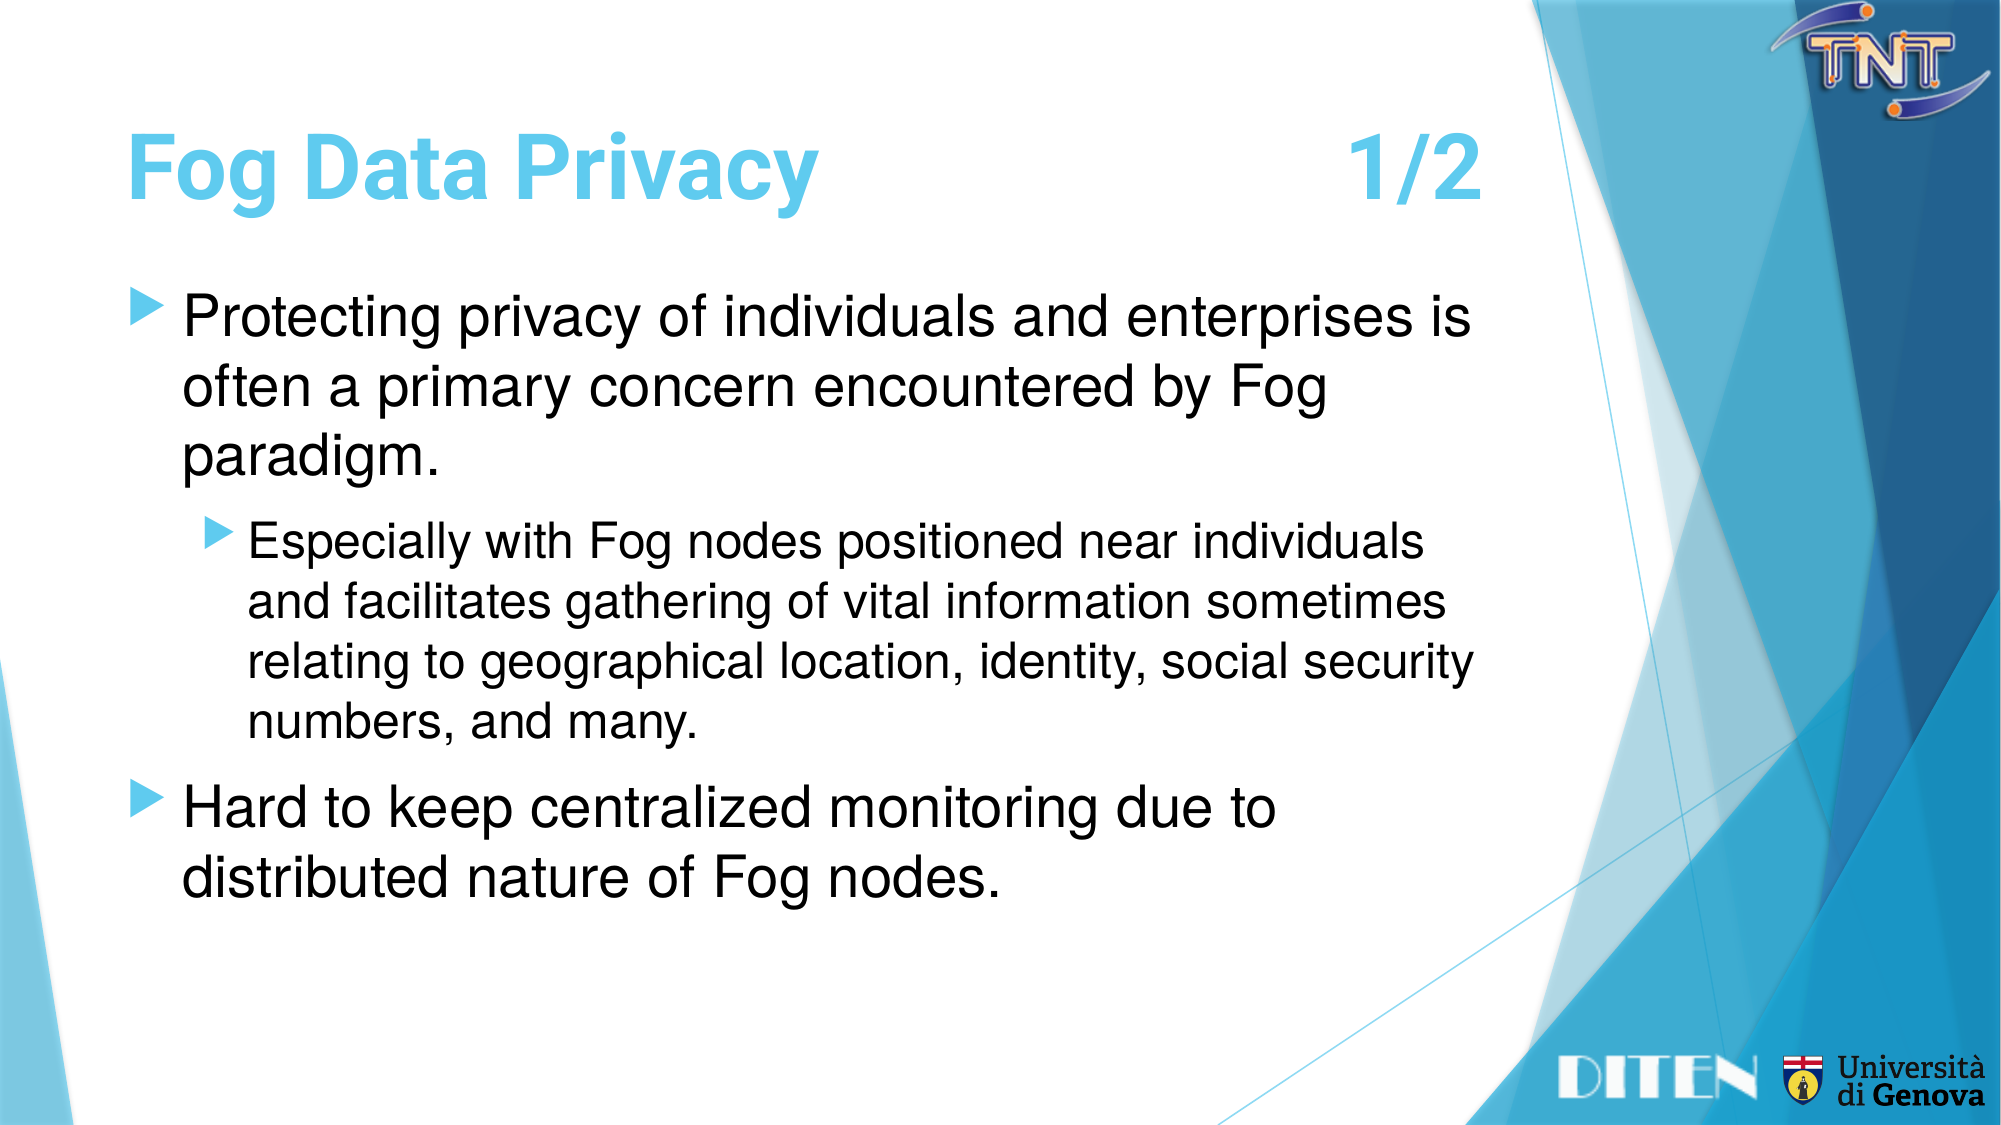

# Fog Data Privacy	1/2
Protecting privacy of individuals and enterprises is often a primary concern encountered by Fog paradigm.
Especially with Fog nodes positioned near individuals and facilitates gathering of vital information sometimes relating to geographical location, identity, social security numbers, and many.
Hard to keep centralized monitoring due to distributed nature of Fog nodes.